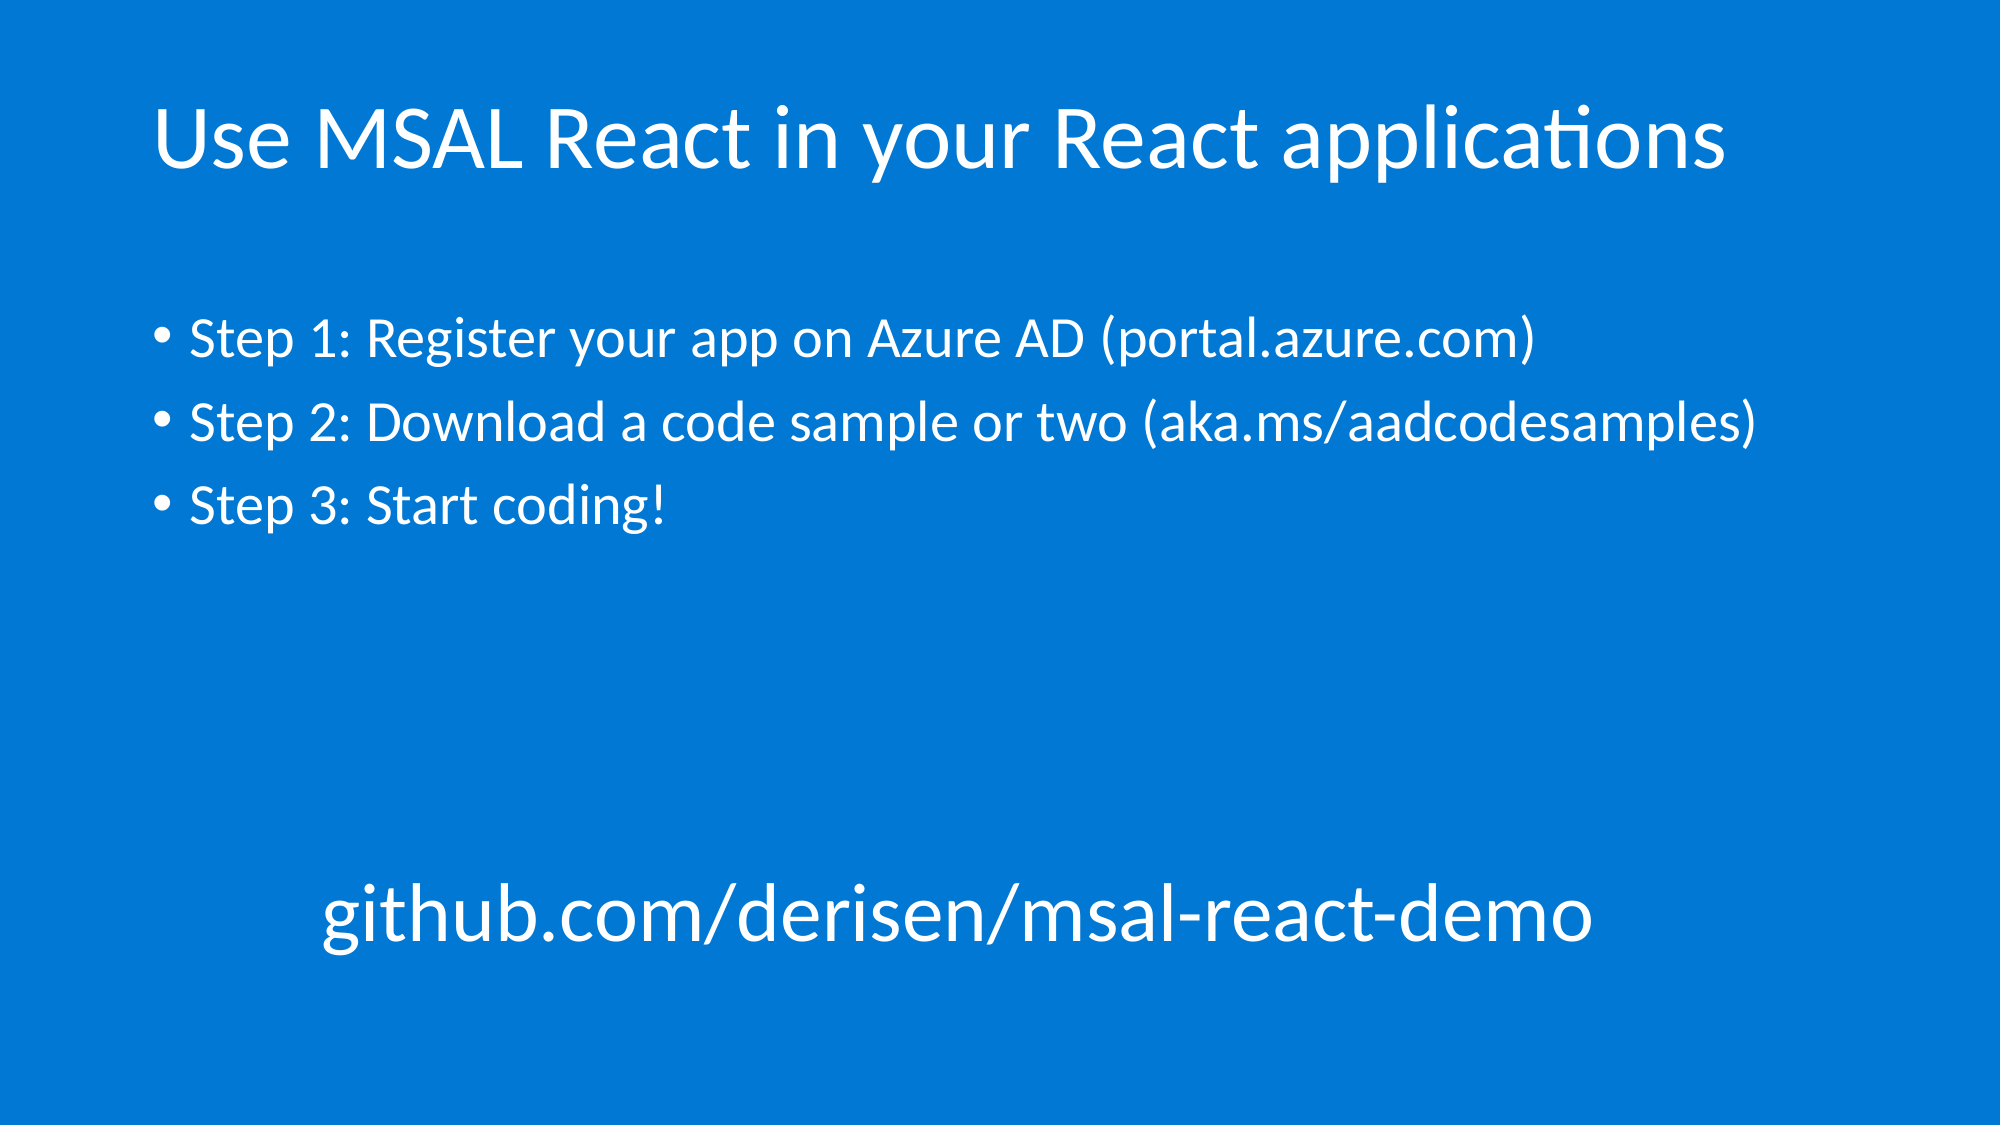

Use MSAL React in your React applications
Step 1: Register your app on Azure AD (portal.azure.com)
Step 2: Download a code sample or two (aka.ms/aadcodesamples)
Step 3: Start coding!

github.com/derisen/msal-react-demo